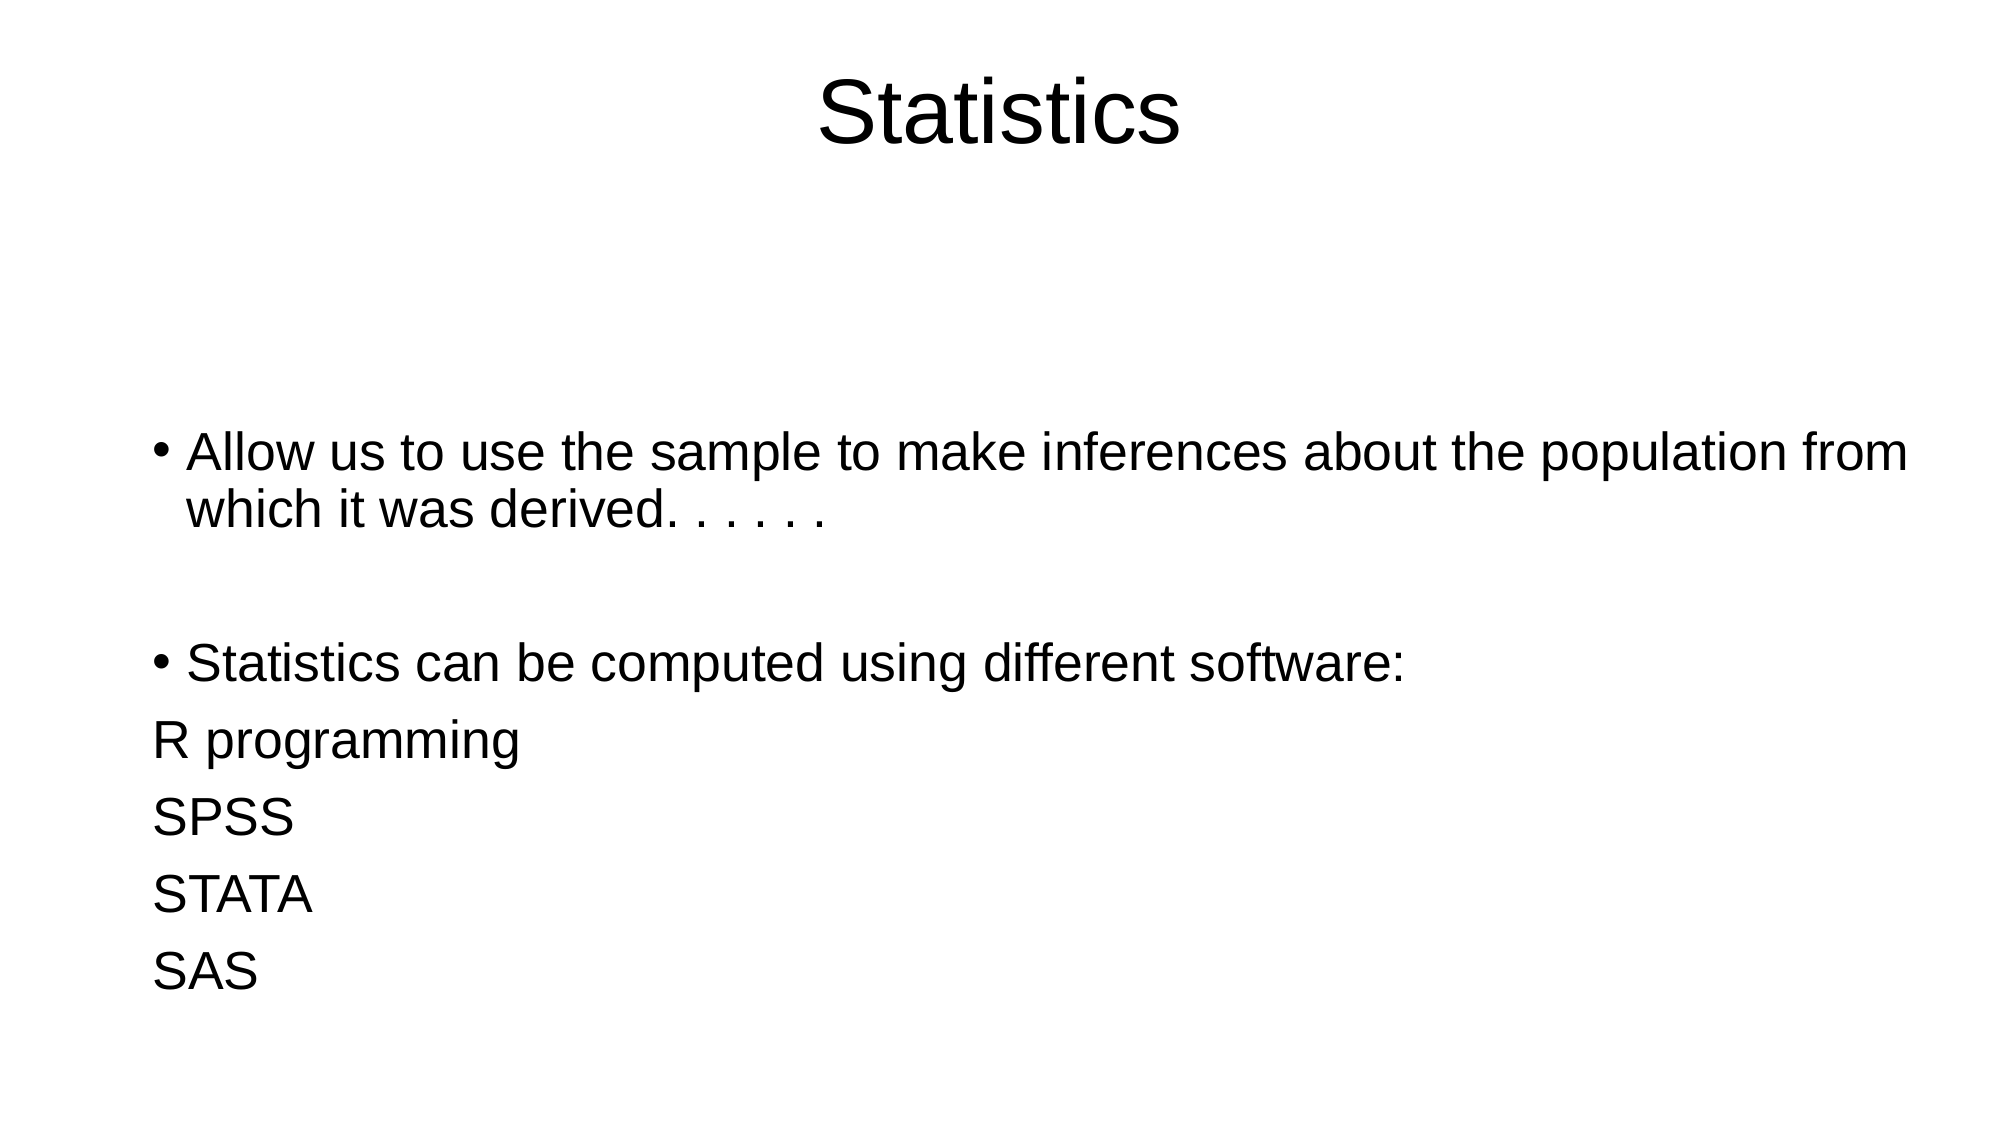

# Statistics

Allow us to use the sample to make inferences about the population from which it was derived. . . . . .

Statistics can be computed using different software:
R programming
SPSS
STATA
SAS